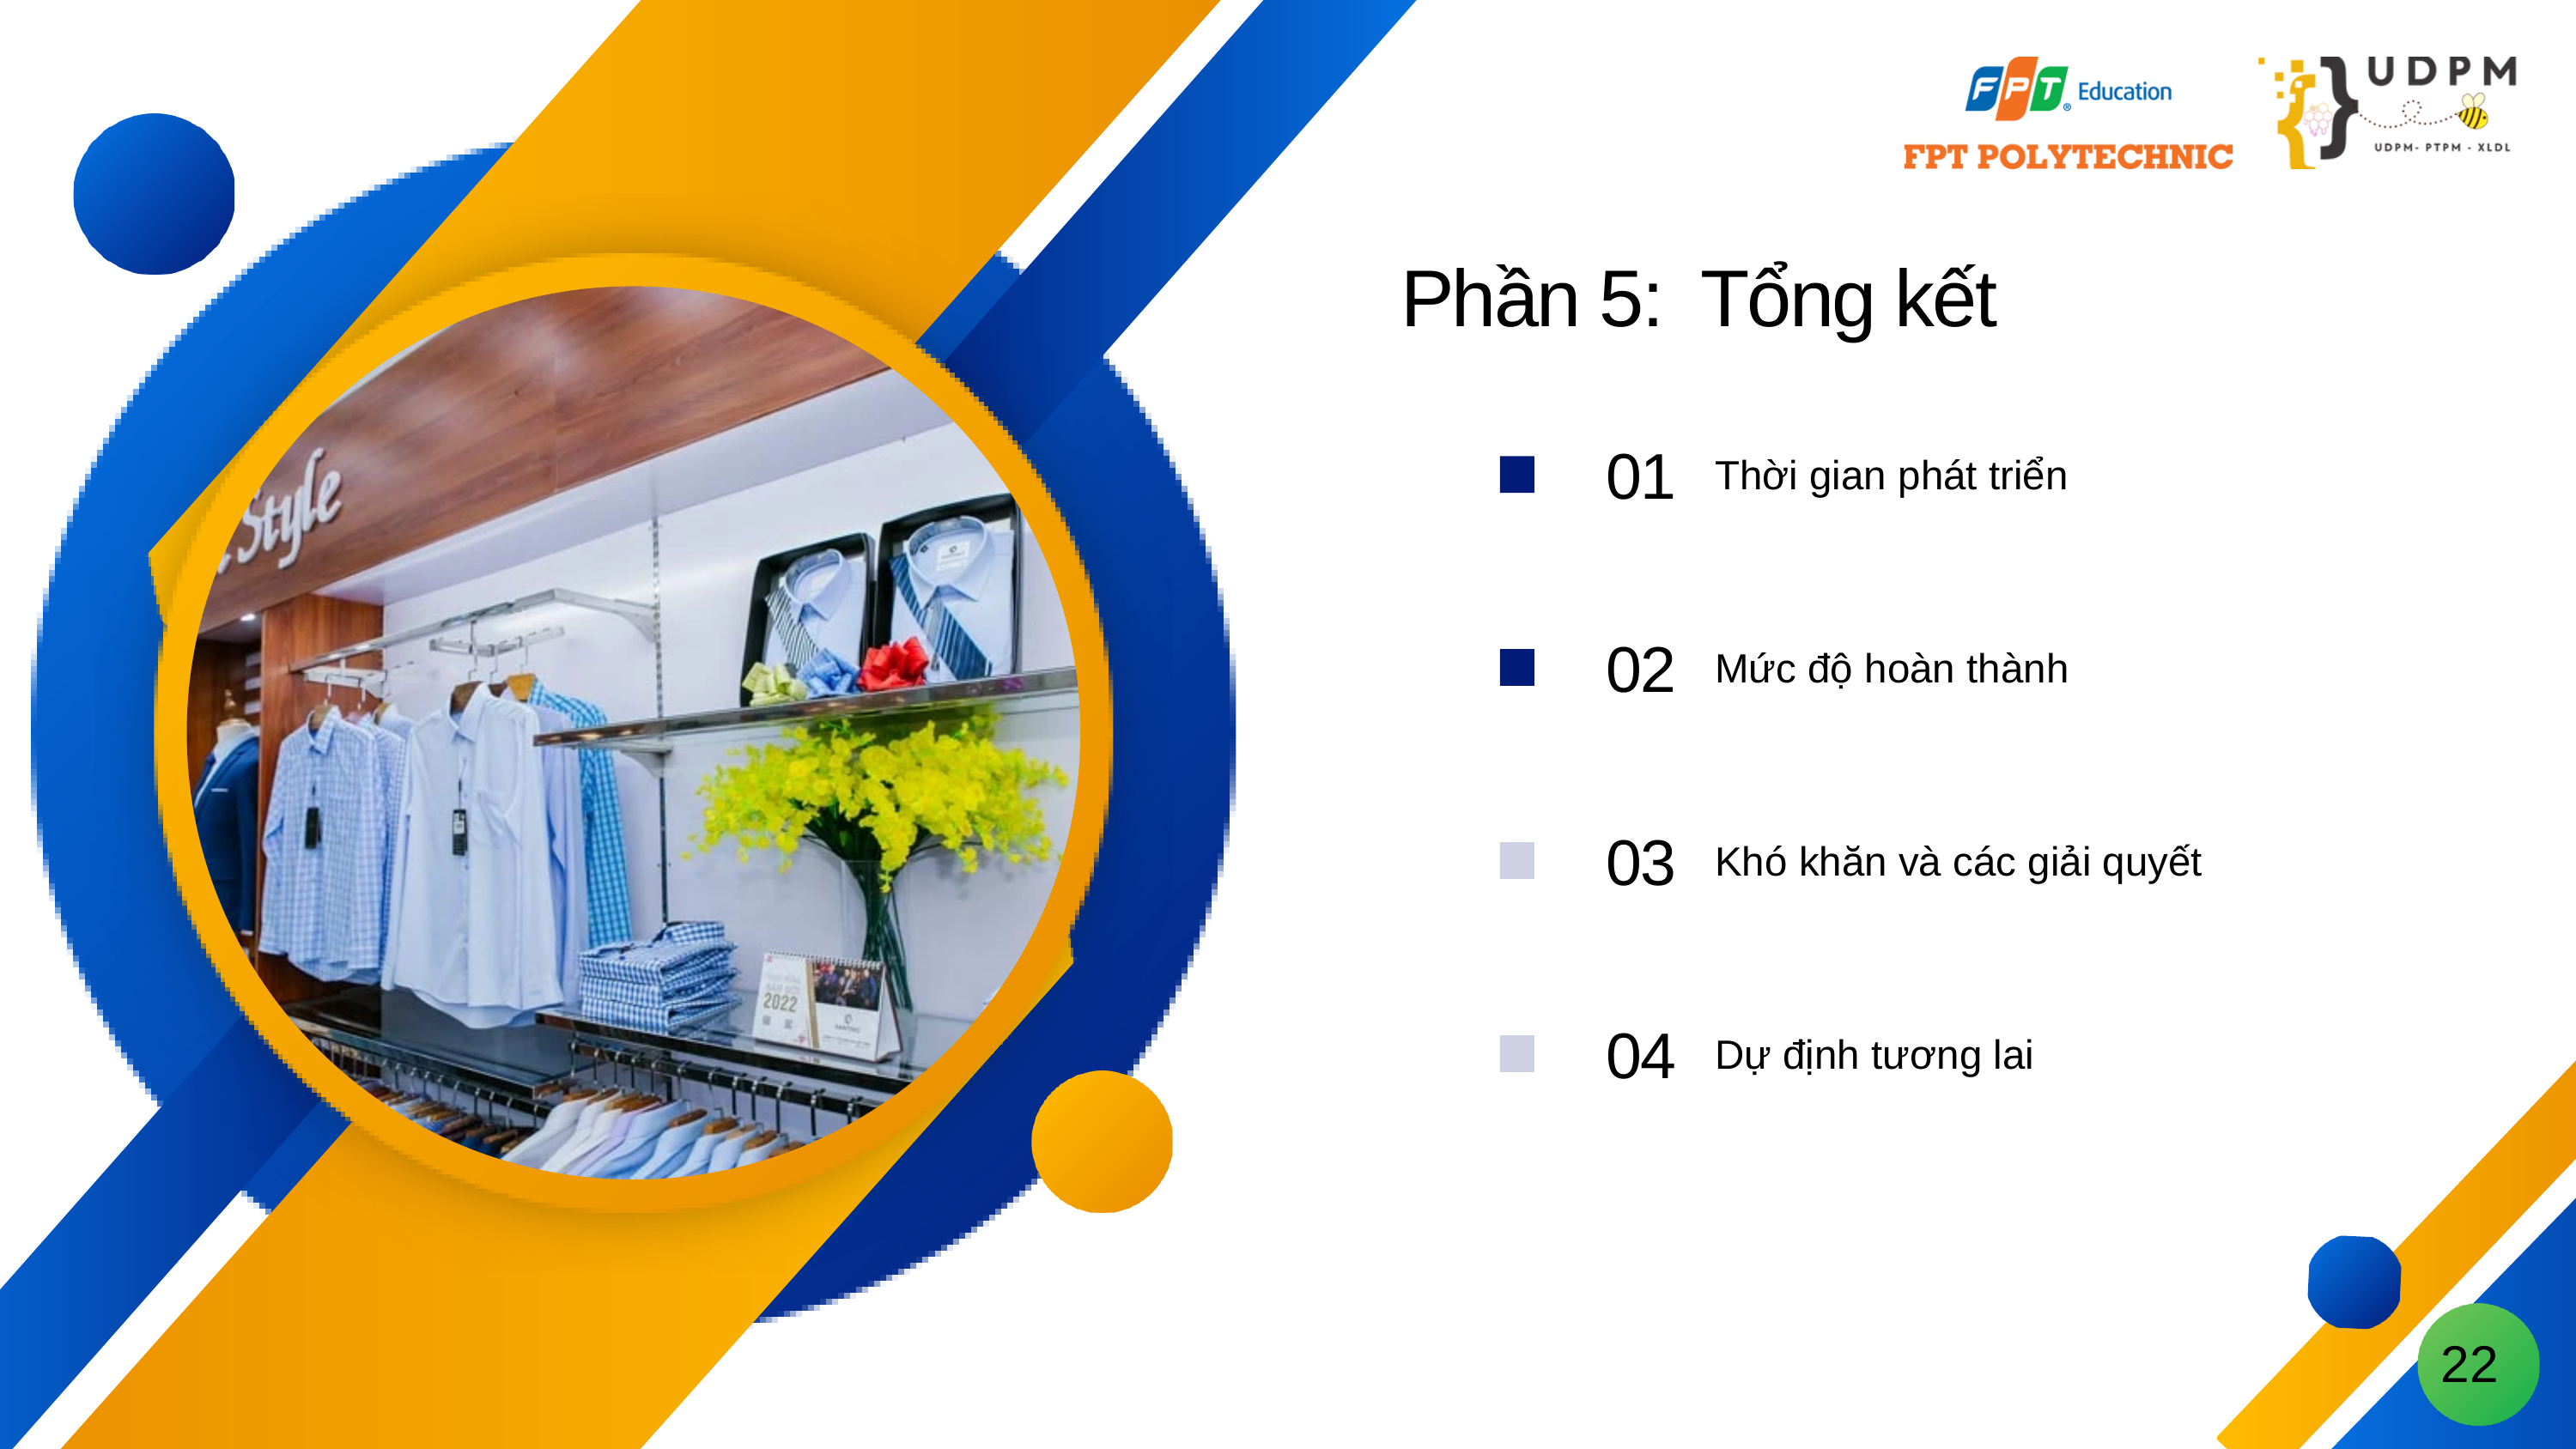

Phần 5:  Tổng kết

01
Thời gian phát triển

02
Mức độ hoàn thành

03
Khó khăn và các giải quyết

04
Dự định tương lai

22